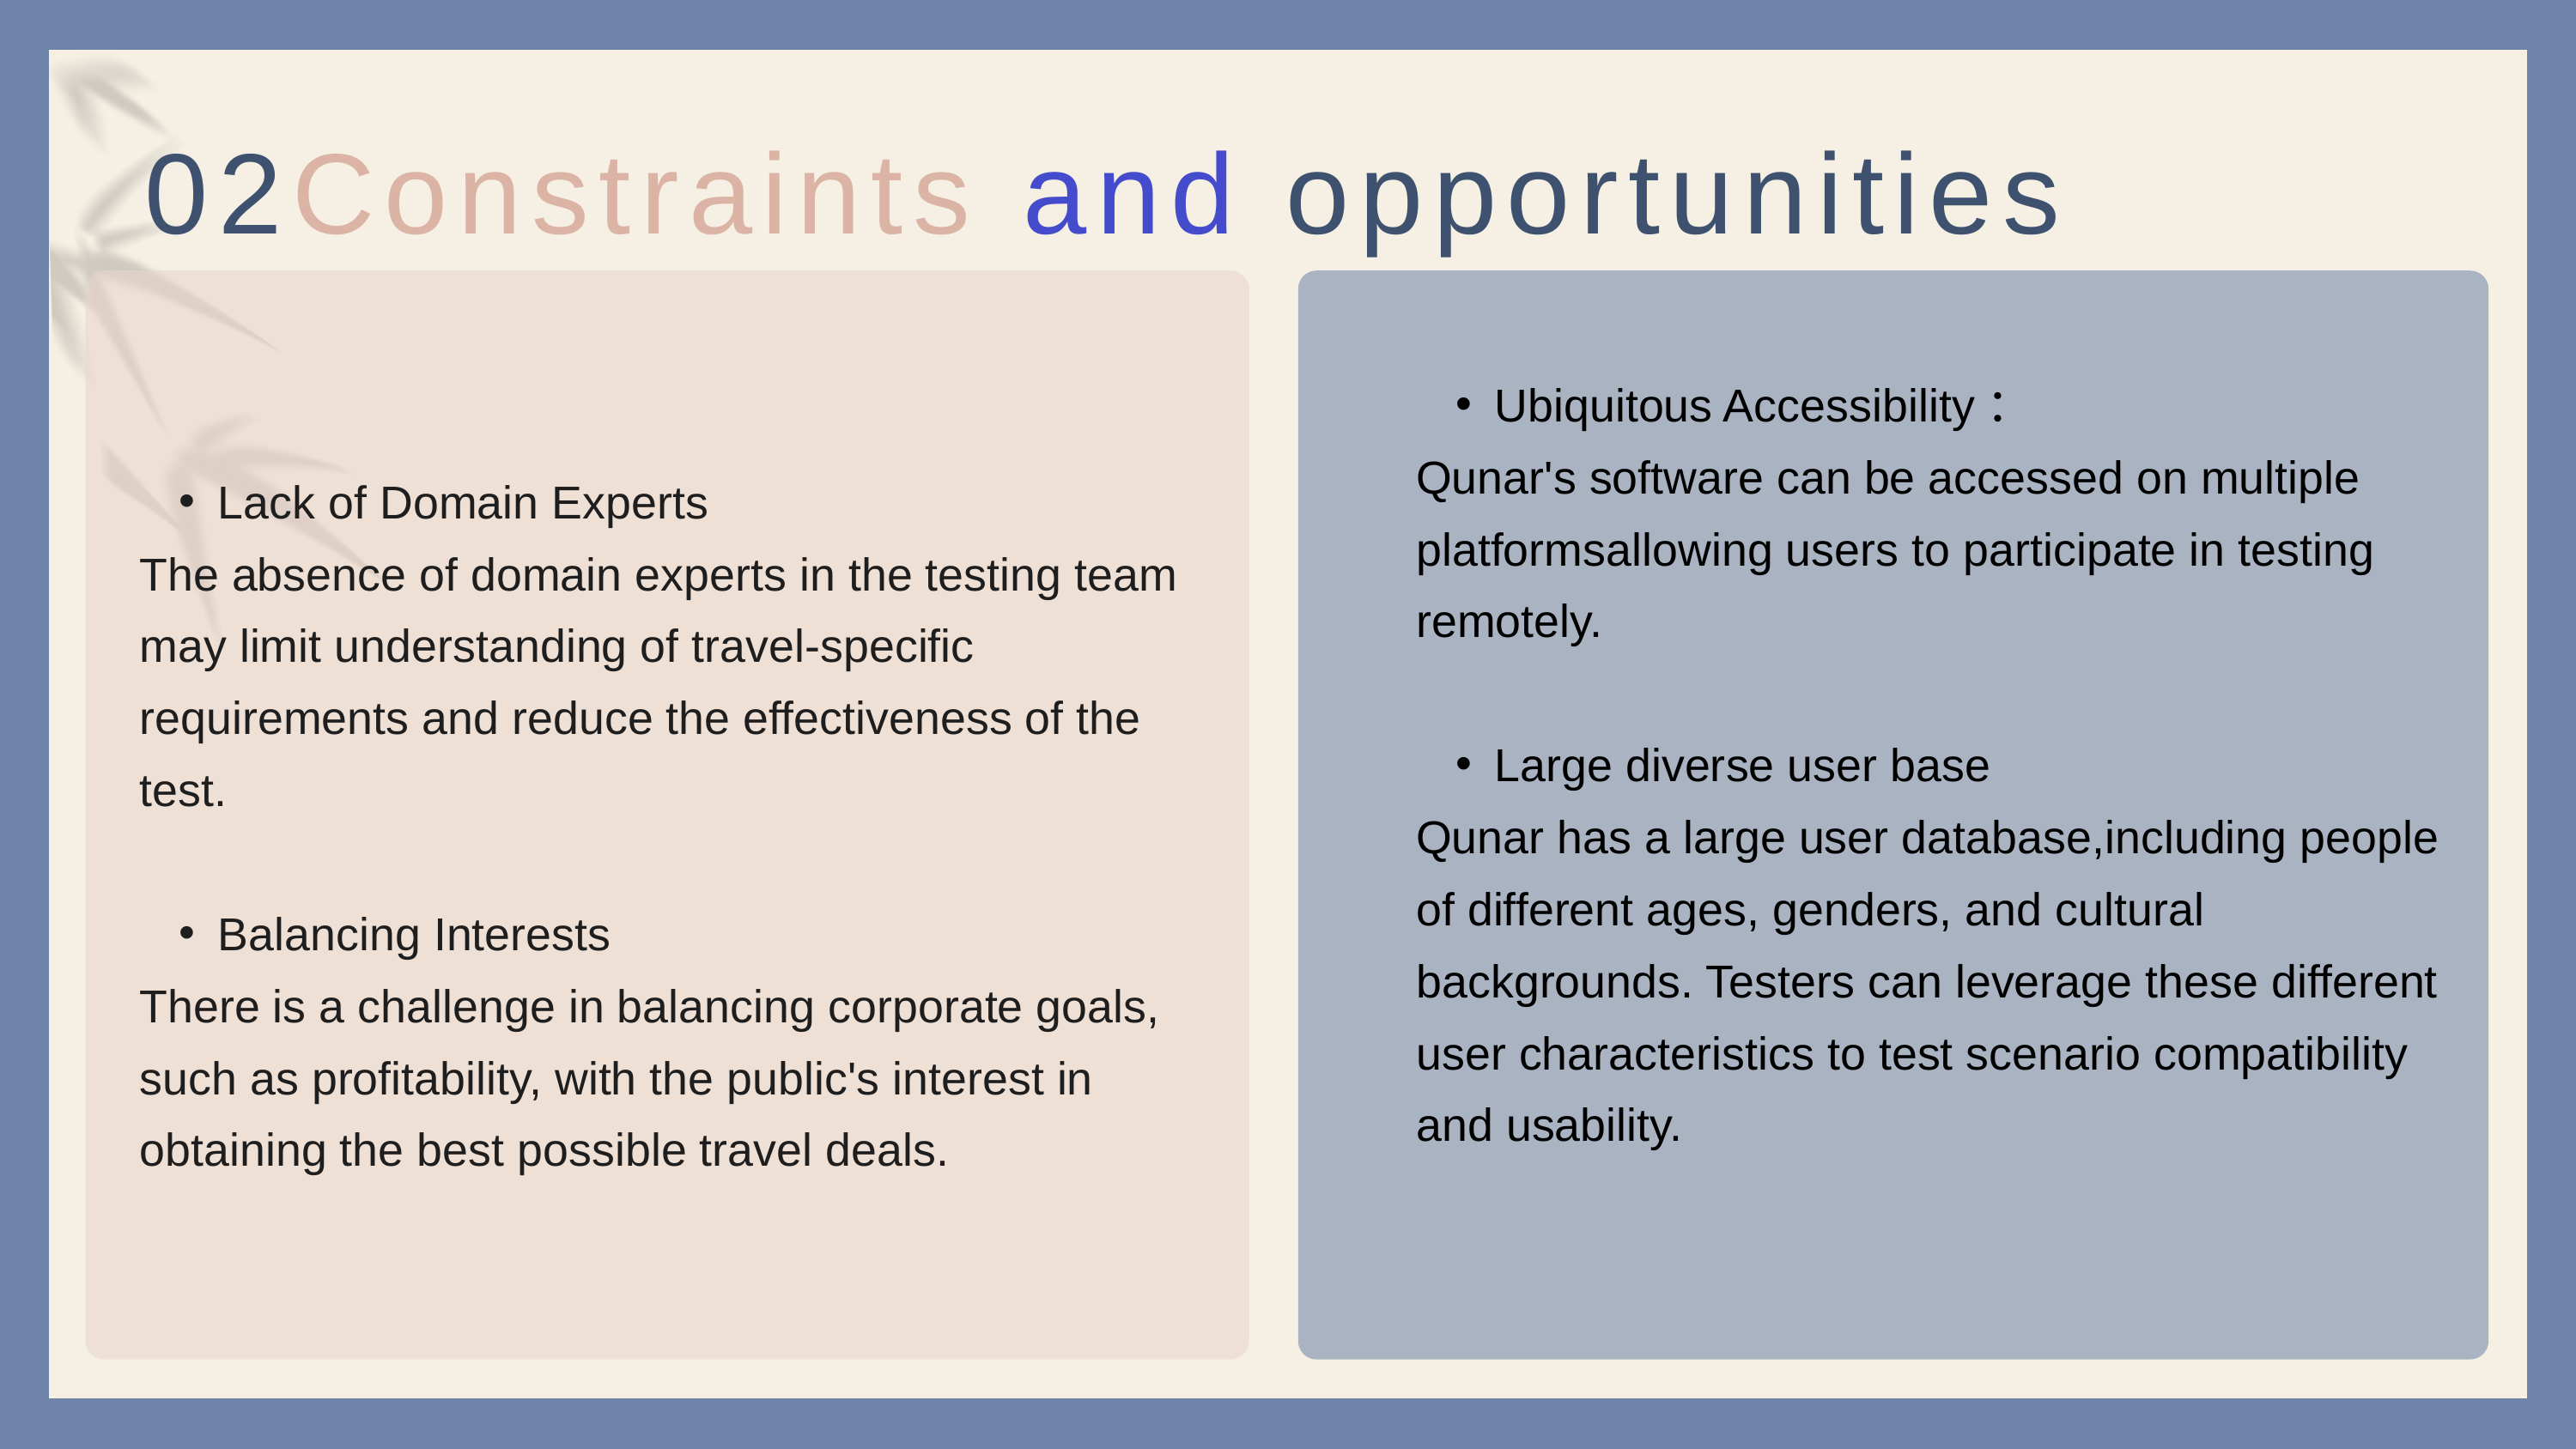

02Constraints and opportunities

Ubiquitous Accessibility：
Qunar's software can be accessed on multiple platformsallowing users to participate in testing remotely.

Large diverse user base
Qunar has a large user database,including people of different ages, genders, and cultural backgrounds. Testers can leverage these different user characteristics to test scenario compatibility and usability.

Lack of Domain Experts
The absence of domain experts in the testing team may limit understanding of travel-specific requirements and reduce the effectiveness of the test.

Balancing Interests
There is a challenge in balancing corporate goals, such as profitability, with the public's interest in obtaining the best possible travel deals.